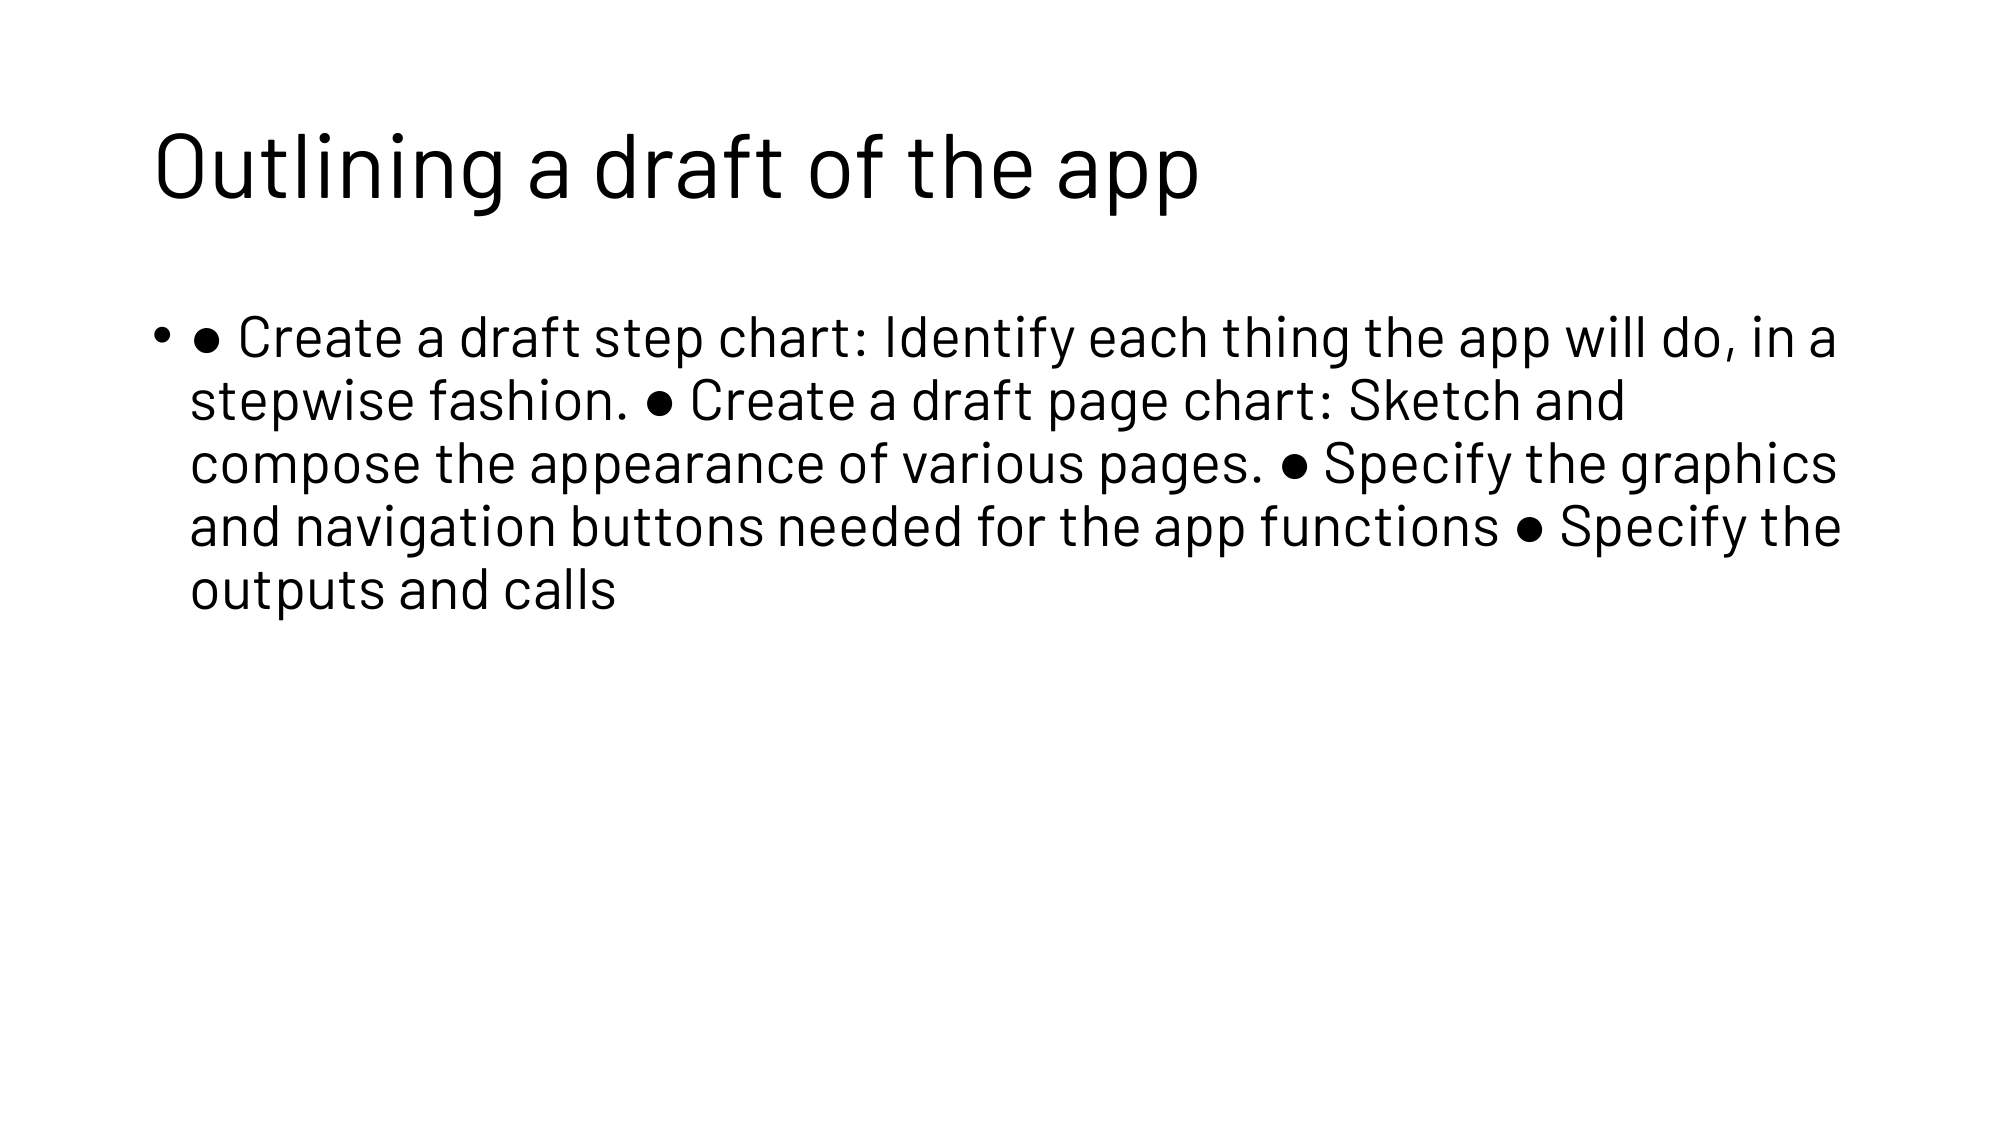

# Outlining a draft of the app
● Create a draft step chart: Identify each thing the app will do, in a stepwise fashion. ● Create a draft page chart: Sketch and compose the appearance of various pages. ● Specify the graphics and navigation buttons needed for the app functions ● Specify the outputs and calls